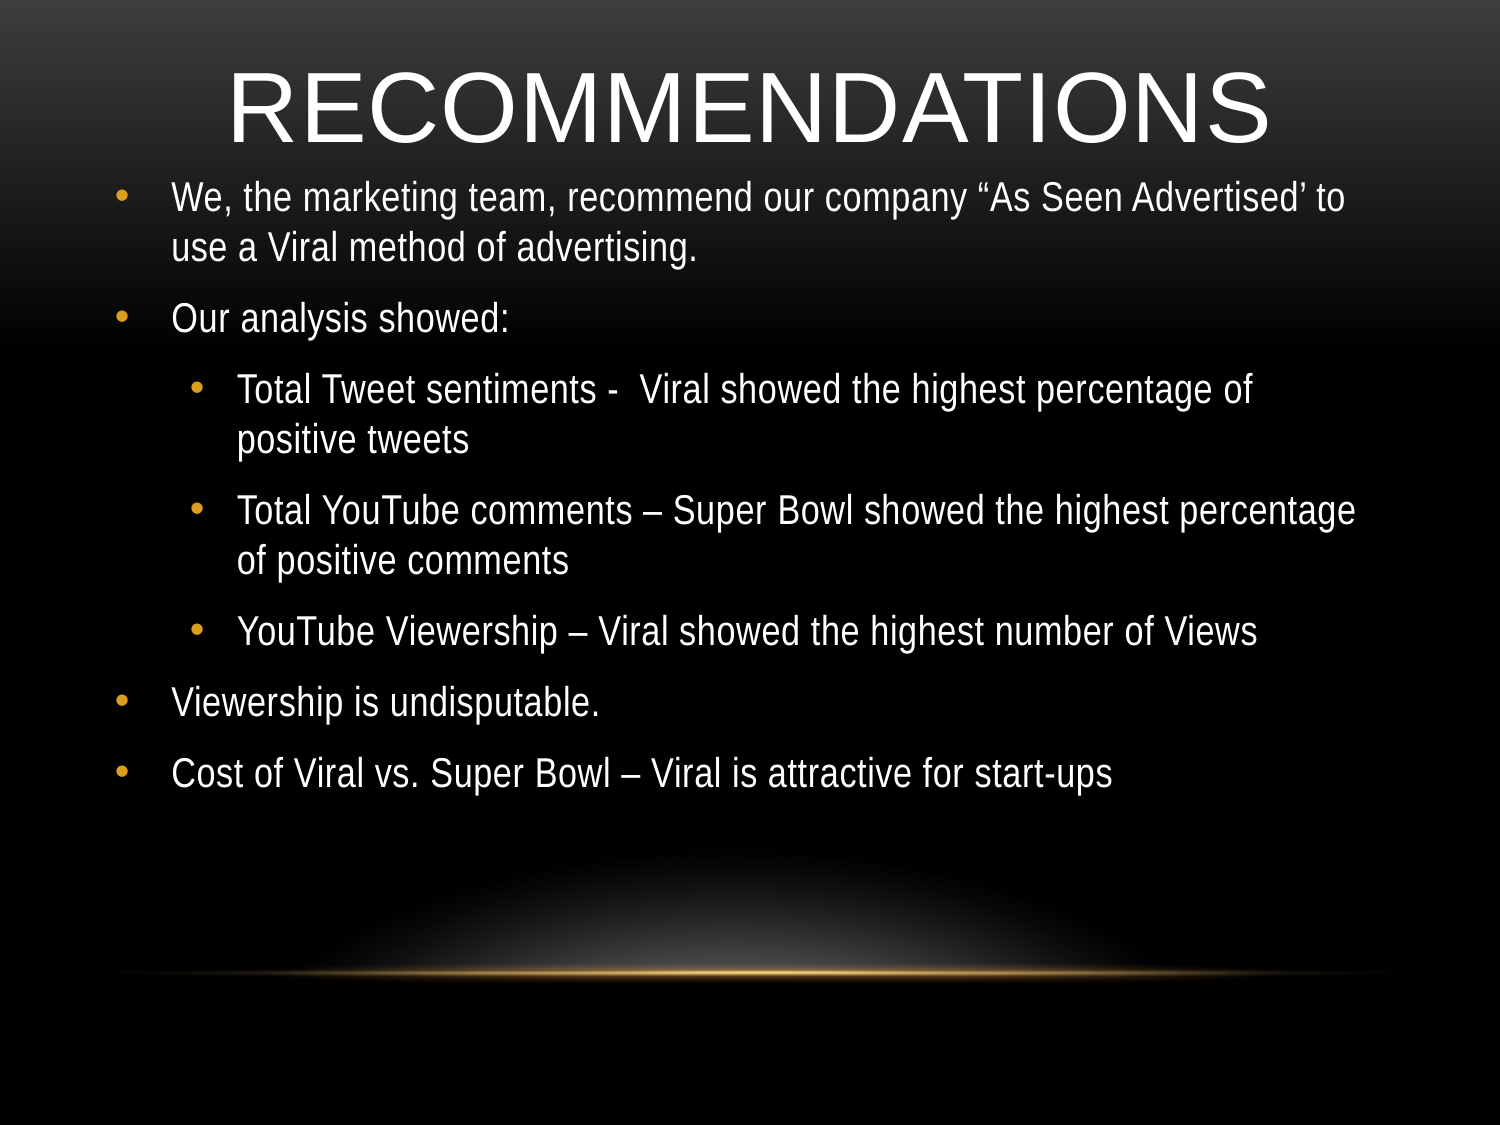

# Recommendations
We, the marketing team, recommend our company “As Seen Advertised’ to use a Viral method of advertising.
Our analysis showed:
Total Tweet sentiments -  Viral showed the highest percentage of positive tweets
Total YouTube comments – Super Bowl showed the highest percentage of positive comments
YouTube Viewership – Viral showed the highest number of Views
Viewership is undisputable.
Cost of Viral vs. Super Bowl – Viral is attractive for start-ups